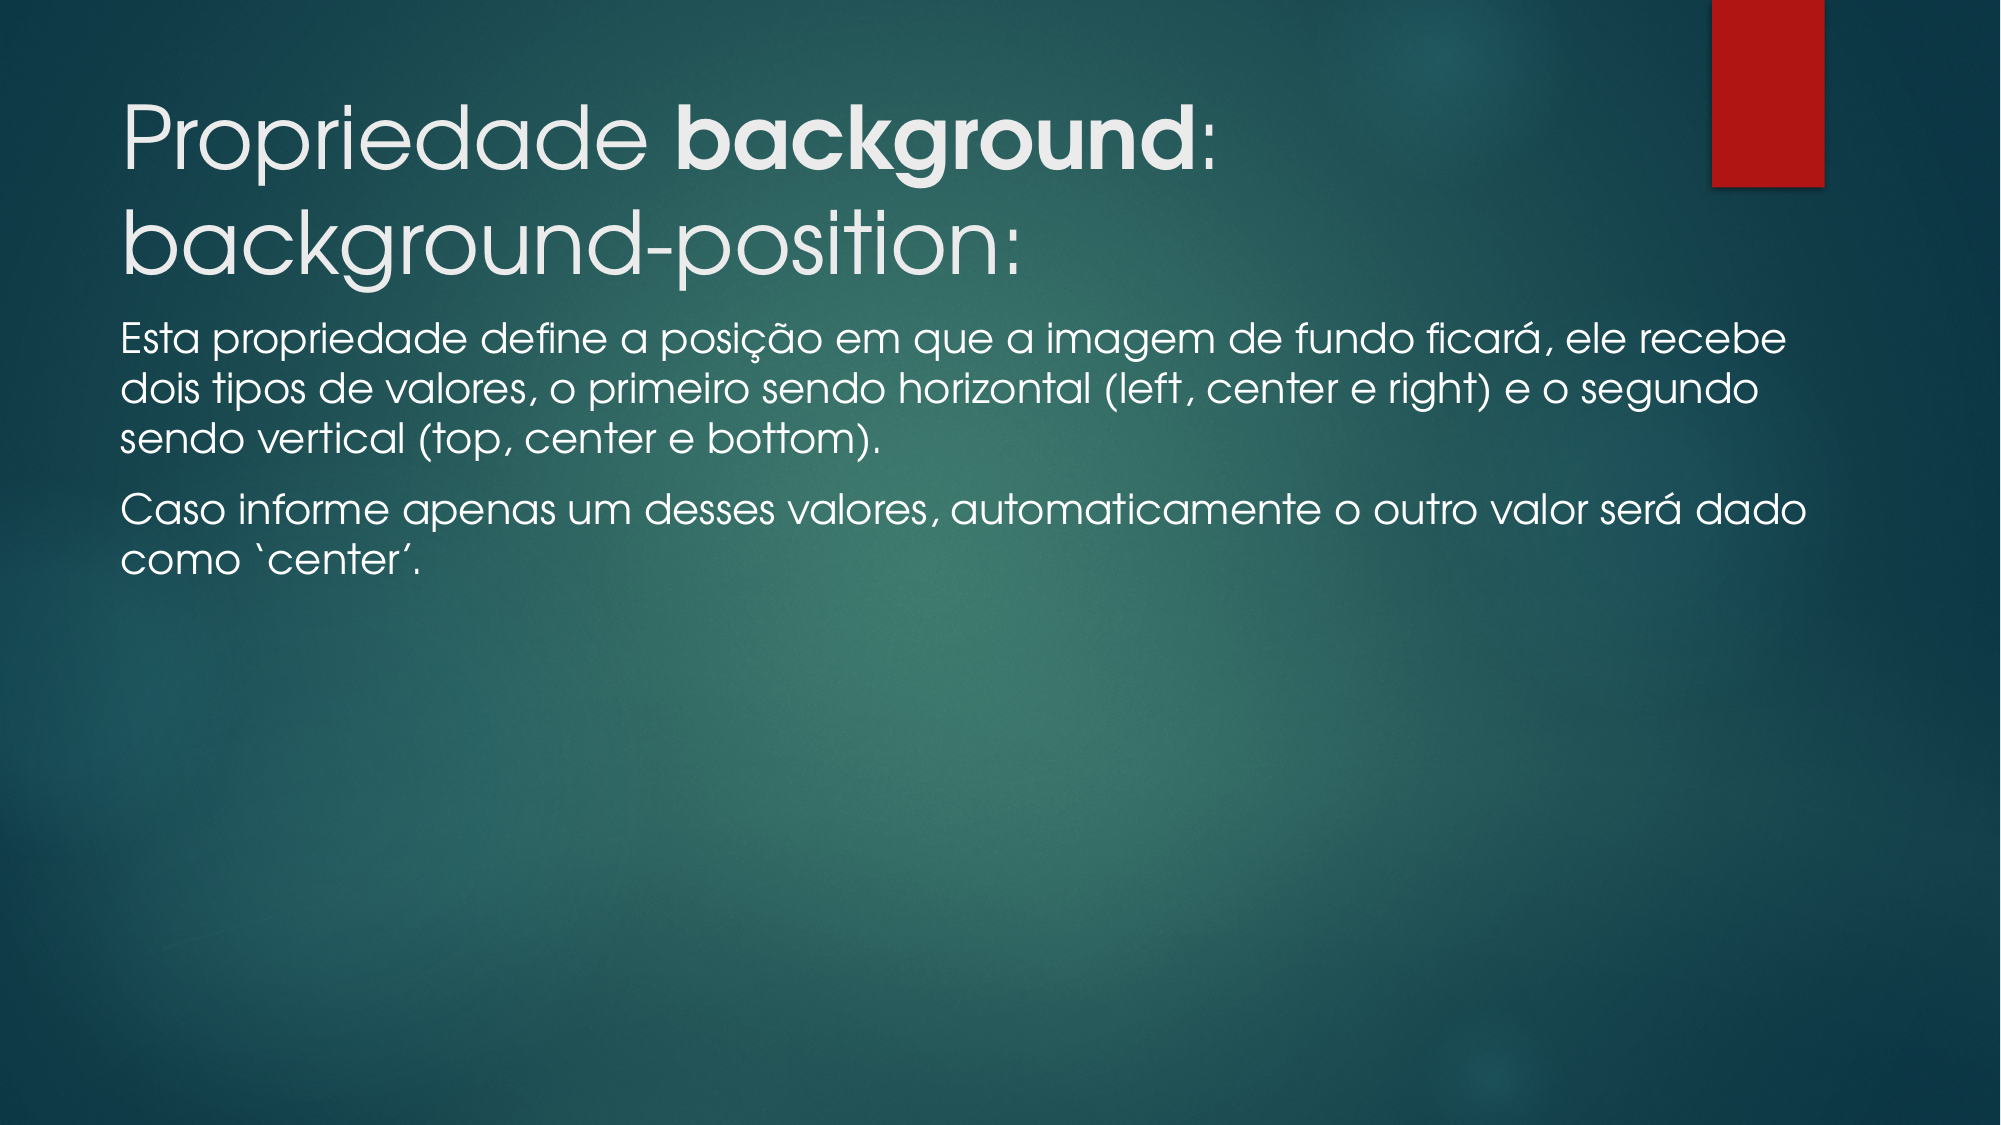

# Propriedade background:
background-position:
Esta propriedade define a posição em que a imagem de fundo ficará, ele recebe dois tipos de valores, o primeiro sendo horizontal (left, center e right) e o segundo sendo vertical (top, center e bottom).
Caso informe apenas um desses valores, automaticamente o outro valor será dado como ‘center’.